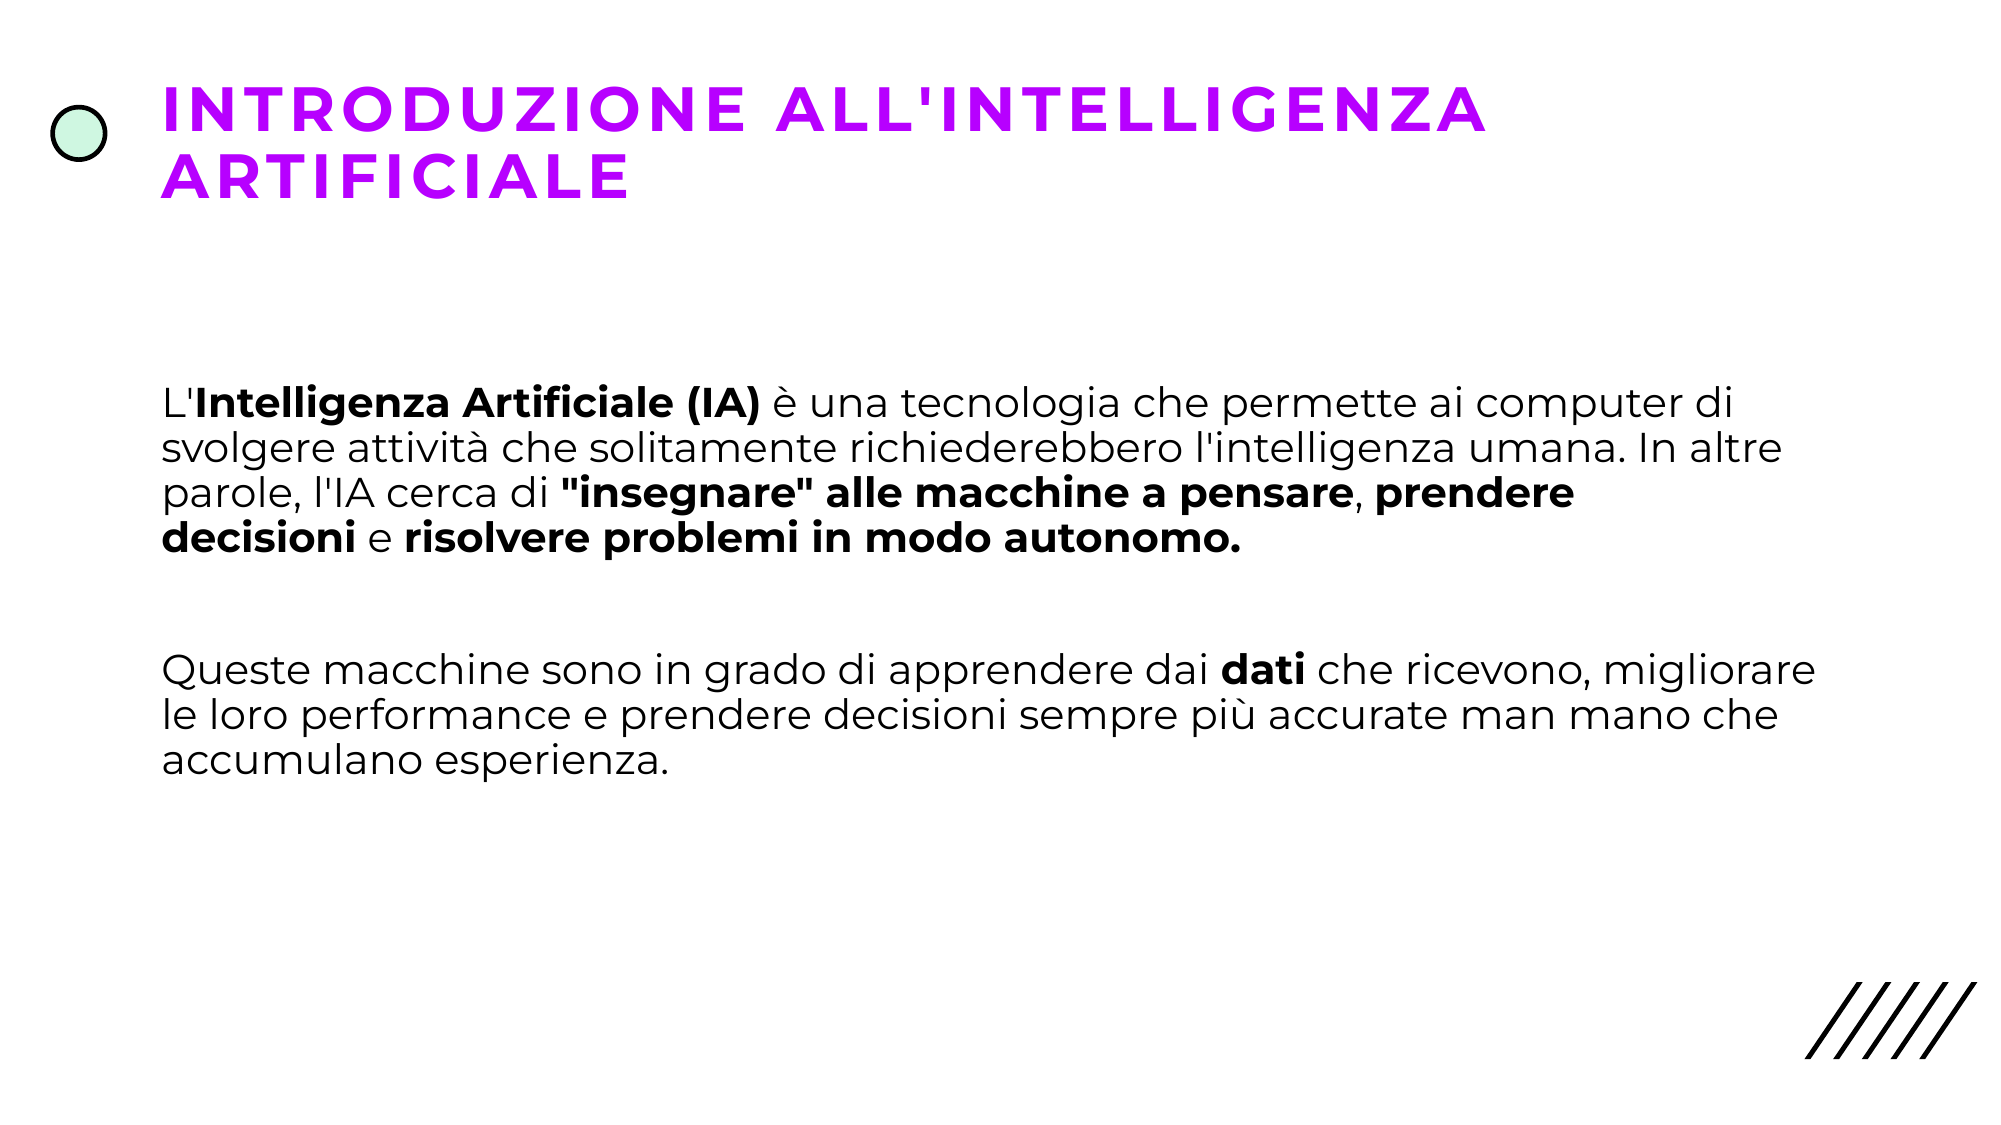

Introduzione all'Intelligenza Artificiale
L'Intelligenza Artificiale (IA) è una tecnologia che permette ai computer di svolgere attività che solitamente richiederebbero l'intelligenza umana. In altre parole, l'IA cerca di "insegnare" alle macchine a pensare, prendere decisioni e risolvere problemi in modo autonomo.

Queste macchine sono in grado di apprendere dai dati che ricevono, migliorare le loro performance e prendere decisioni sempre più accurate man mano che accumulano esperienza.